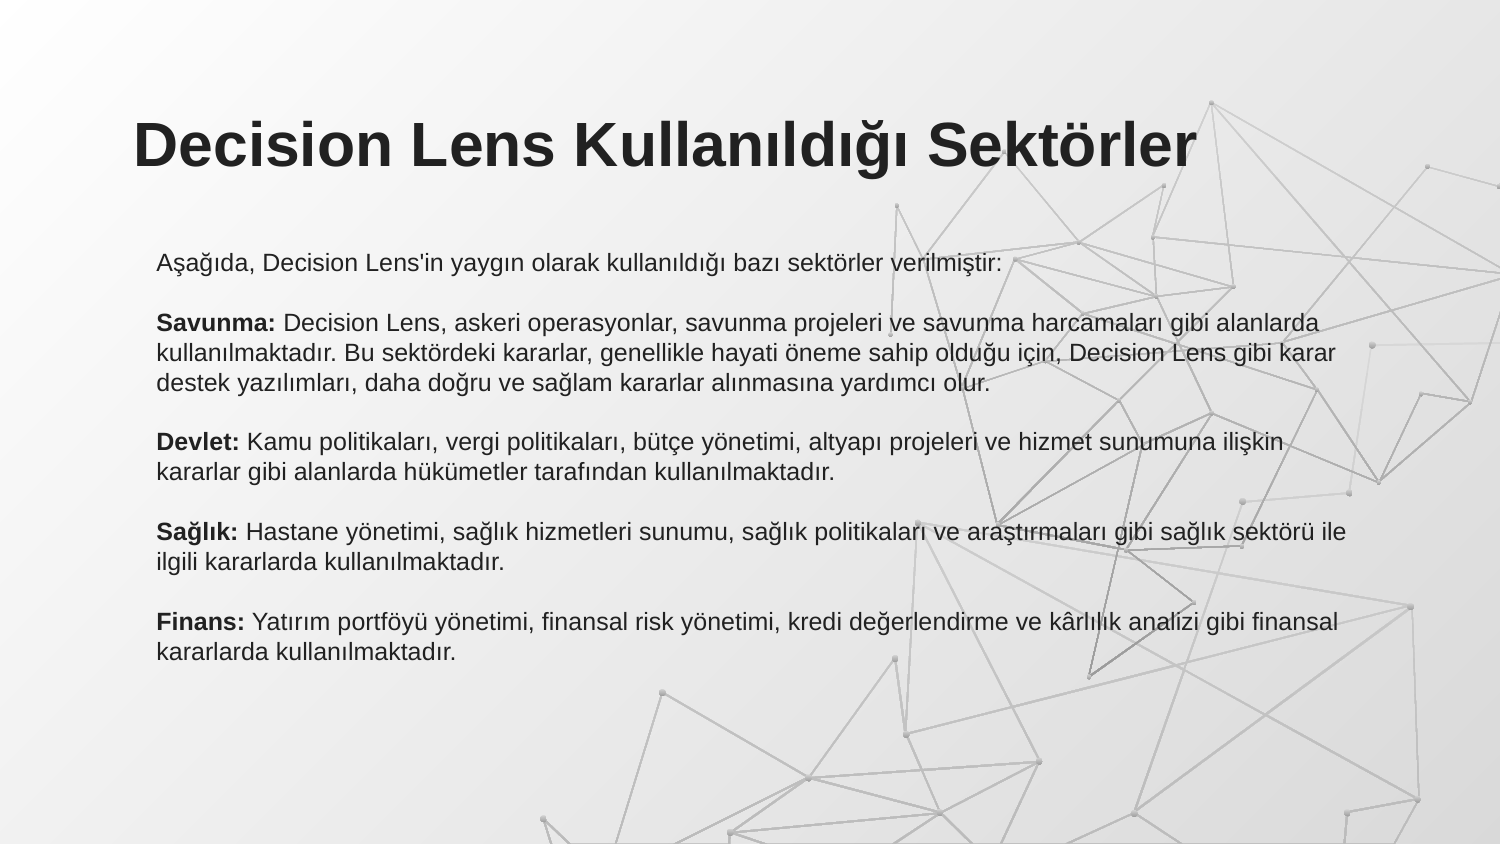

# Decision Lens Kullanıldığı Sektörler
Aşağıda, Decision Lens'in yaygın olarak kullanıldığı bazı sektörler verilmiştir:

Savunma: Decision Lens, askeri operasyonlar, savunma projeleri ve savunma harcamaları gibi alanlarda kullanılmaktadır. Bu sektördeki kararlar, genellikle hayati öneme sahip olduğu için, Decision Lens gibi karar destek yazılımları, daha doğru ve sağlam kararlar alınmasına yardımcı olur.

Devlet: Kamu politikaları, vergi politikaları, bütçe yönetimi, altyapı projeleri ve hizmet sunumuna ilişkin kararlar gibi alanlarda hükümetler tarafından kullanılmaktadır.

Sağlık: Hastane yönetimi, sağlık hizmetleri sunumu, sağlık politikaları ve araştırmaları gibi sağlık sektörü ile ilgili kararlarda kullanılmaktadır.
Finans: Yatırım portföyü yönetimi, finansal risk yönetimi, kredi değerlendirme ve kârlılık analizi gibi finansal kararlarda kullanılmaktadır.